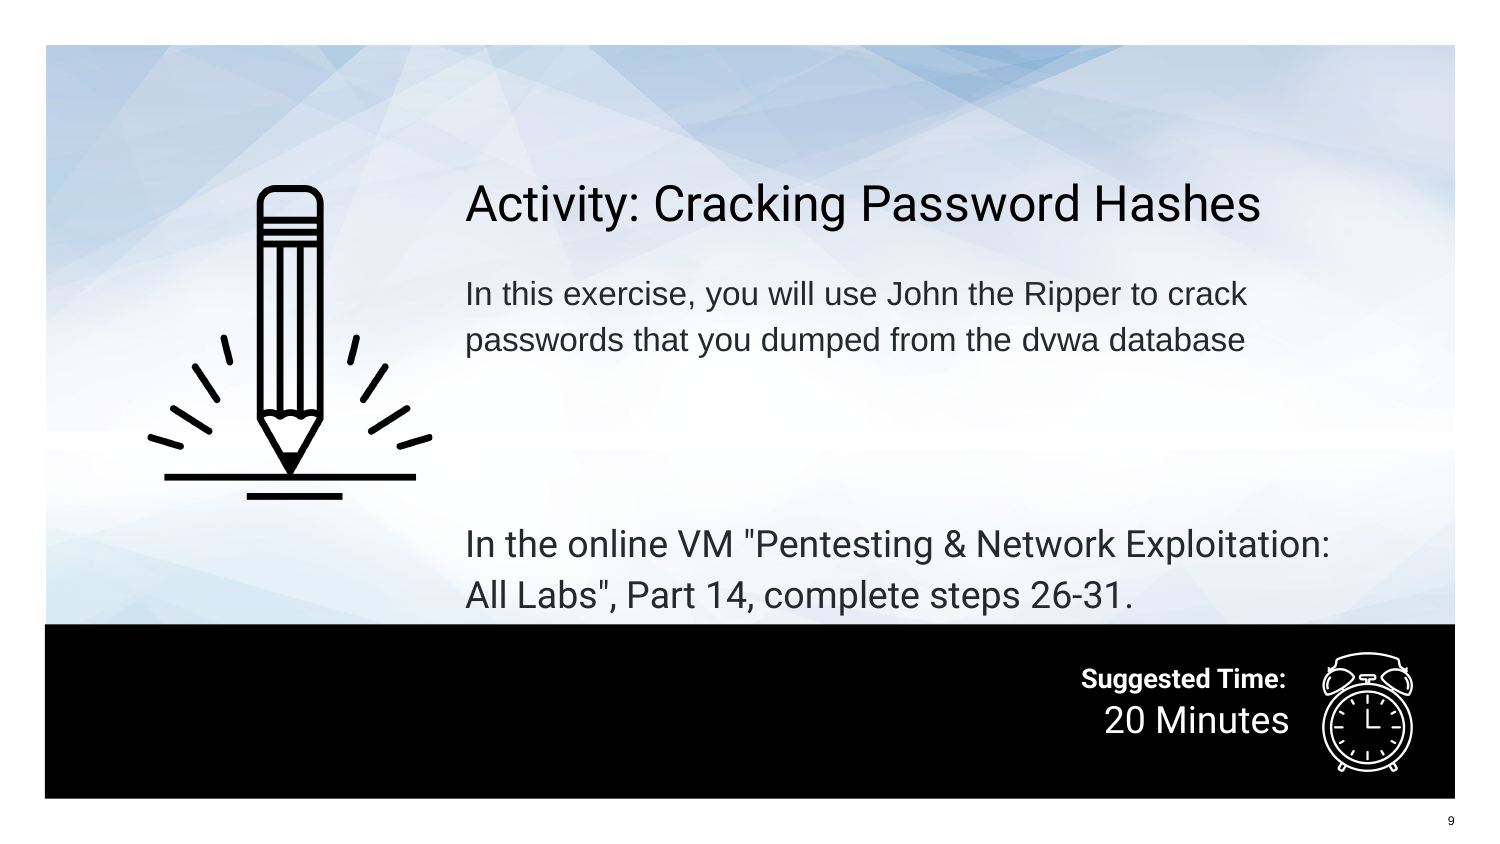

Activity: Cracking Password Hashes

In this exercise, you will use John the Ripper to crack passwords that you dumped from the dvwa database

In the online VM "Pentesting & Network Exploitation: All Labs", Part 14, complete steps 26-31.

# 20 Minutes

9